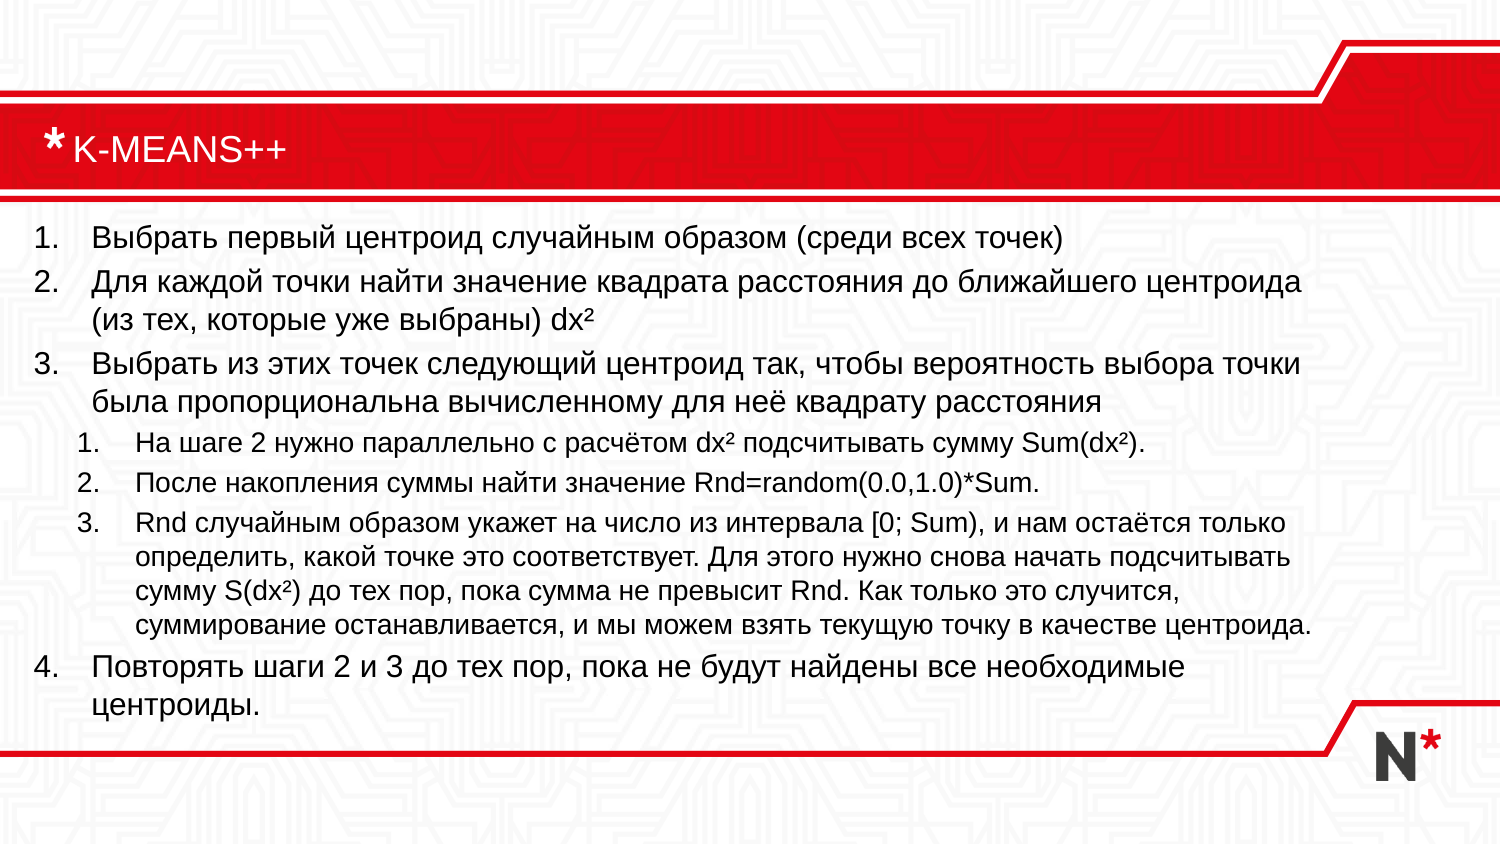

# K-MEANS++
Выбрать первый центроид случайным образом (среди всех точек)
Для каждой точки найти значение квадрата расстояния до ближайшего центроида (из тех, которые уже выбраны) dx²
Выбрать из этих точек следующий центроид так, чтобы вероятность выбора точки была пропорциональна вычисленному для неё квадрату расстояния
На шаге 2 нужно параллельно с расчётом dx² подсчитывать сумму Sum(dx²).
После накопления суммы найти значение Rnd=random(0.0,1.0)*Sum.
Rnd случайным образом укажет на число из интервала [0; Sum), и нам остаётся только определить, какой точке это соответствует. Для этого нужно снова начать подсчитывать сумму S(dx²) до тех пор, пока сумма не превысит Rnd. Как только это случится, суммирование останавливается, и мы можем взять текущую точку в качестве центроида.
Повторять шаги 2 и 3 до тех пор, пока не будут найдены все необходимые центроиды.